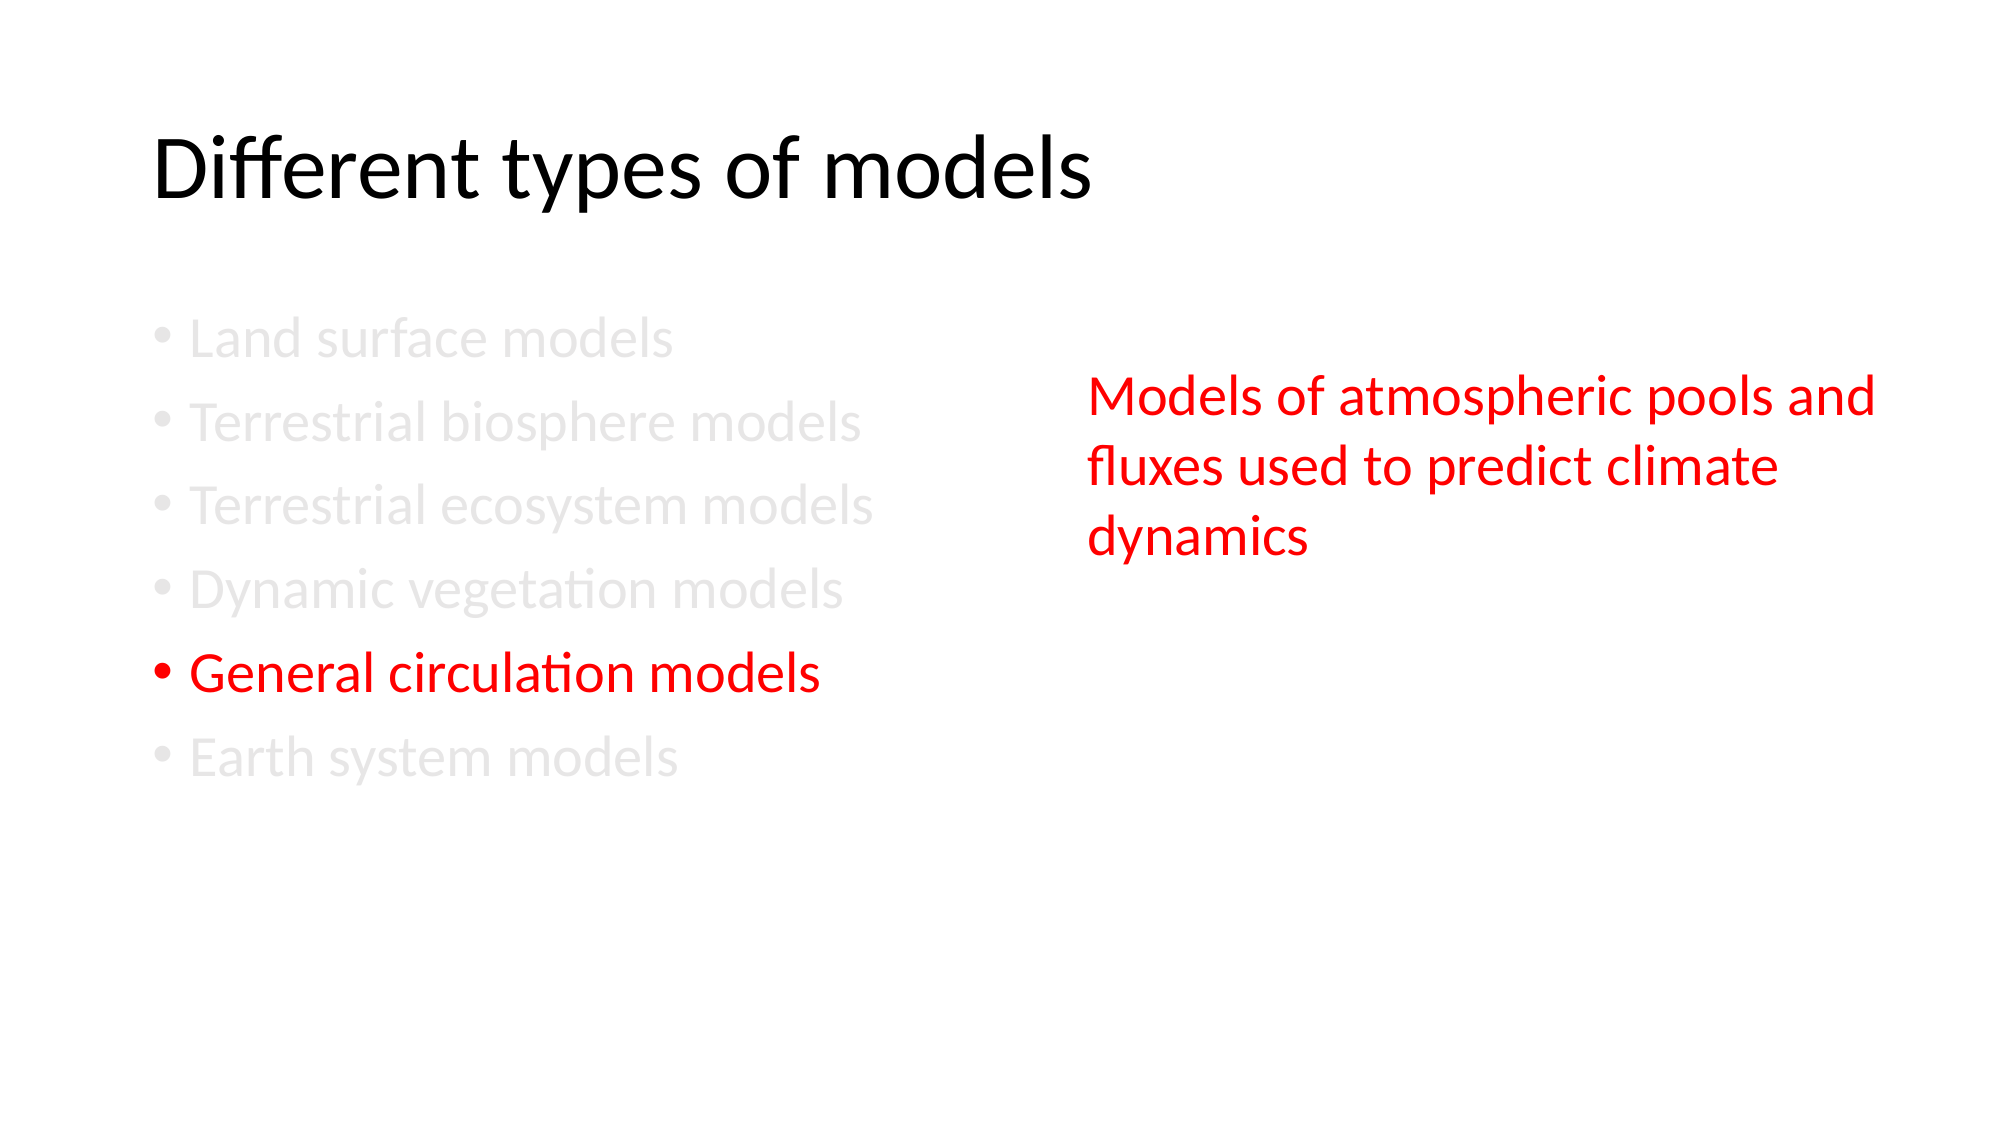

# Different types of models
Land surface models
Terrestrial biosphere models
Terrestrial ecosystem models
Dynamic vegetation models
General circulation models
Earth system models
Models of atmospheric pools and fluxes used to predict climate dynamics